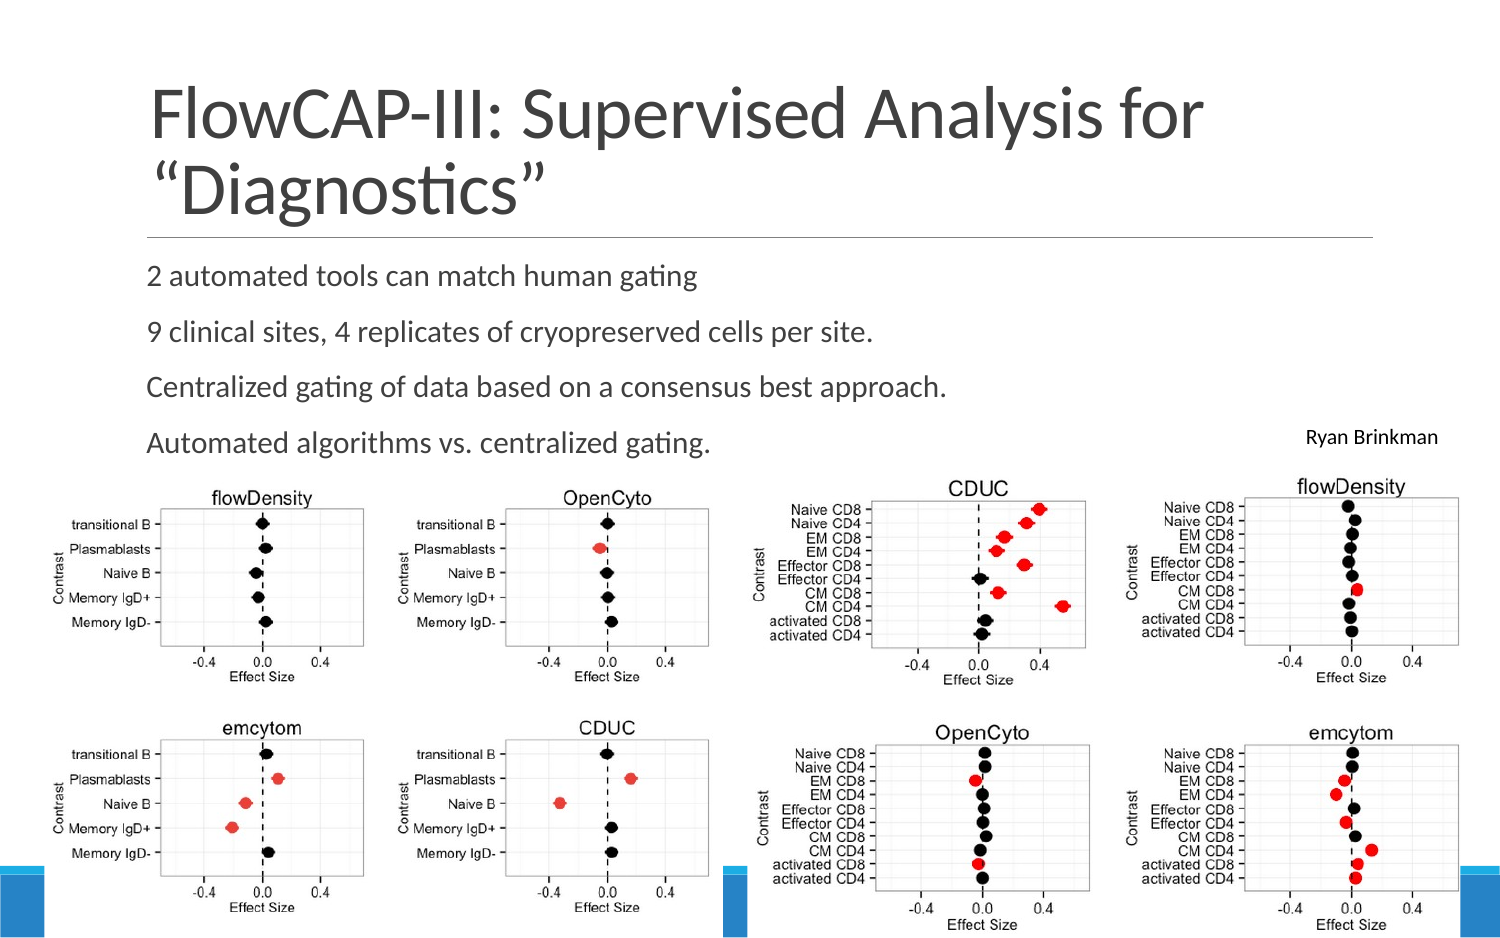

# FlowCAP-III: Supervised Analysis for “Diagnostics”
2 automated tools can match human gating
9 clinical sites, 4 replicates of cryopreserved cells per site.
Centralized gating of data based on a consensus best approach.
Automated algorithms vs. centralized gating.

Ryan Brinkman